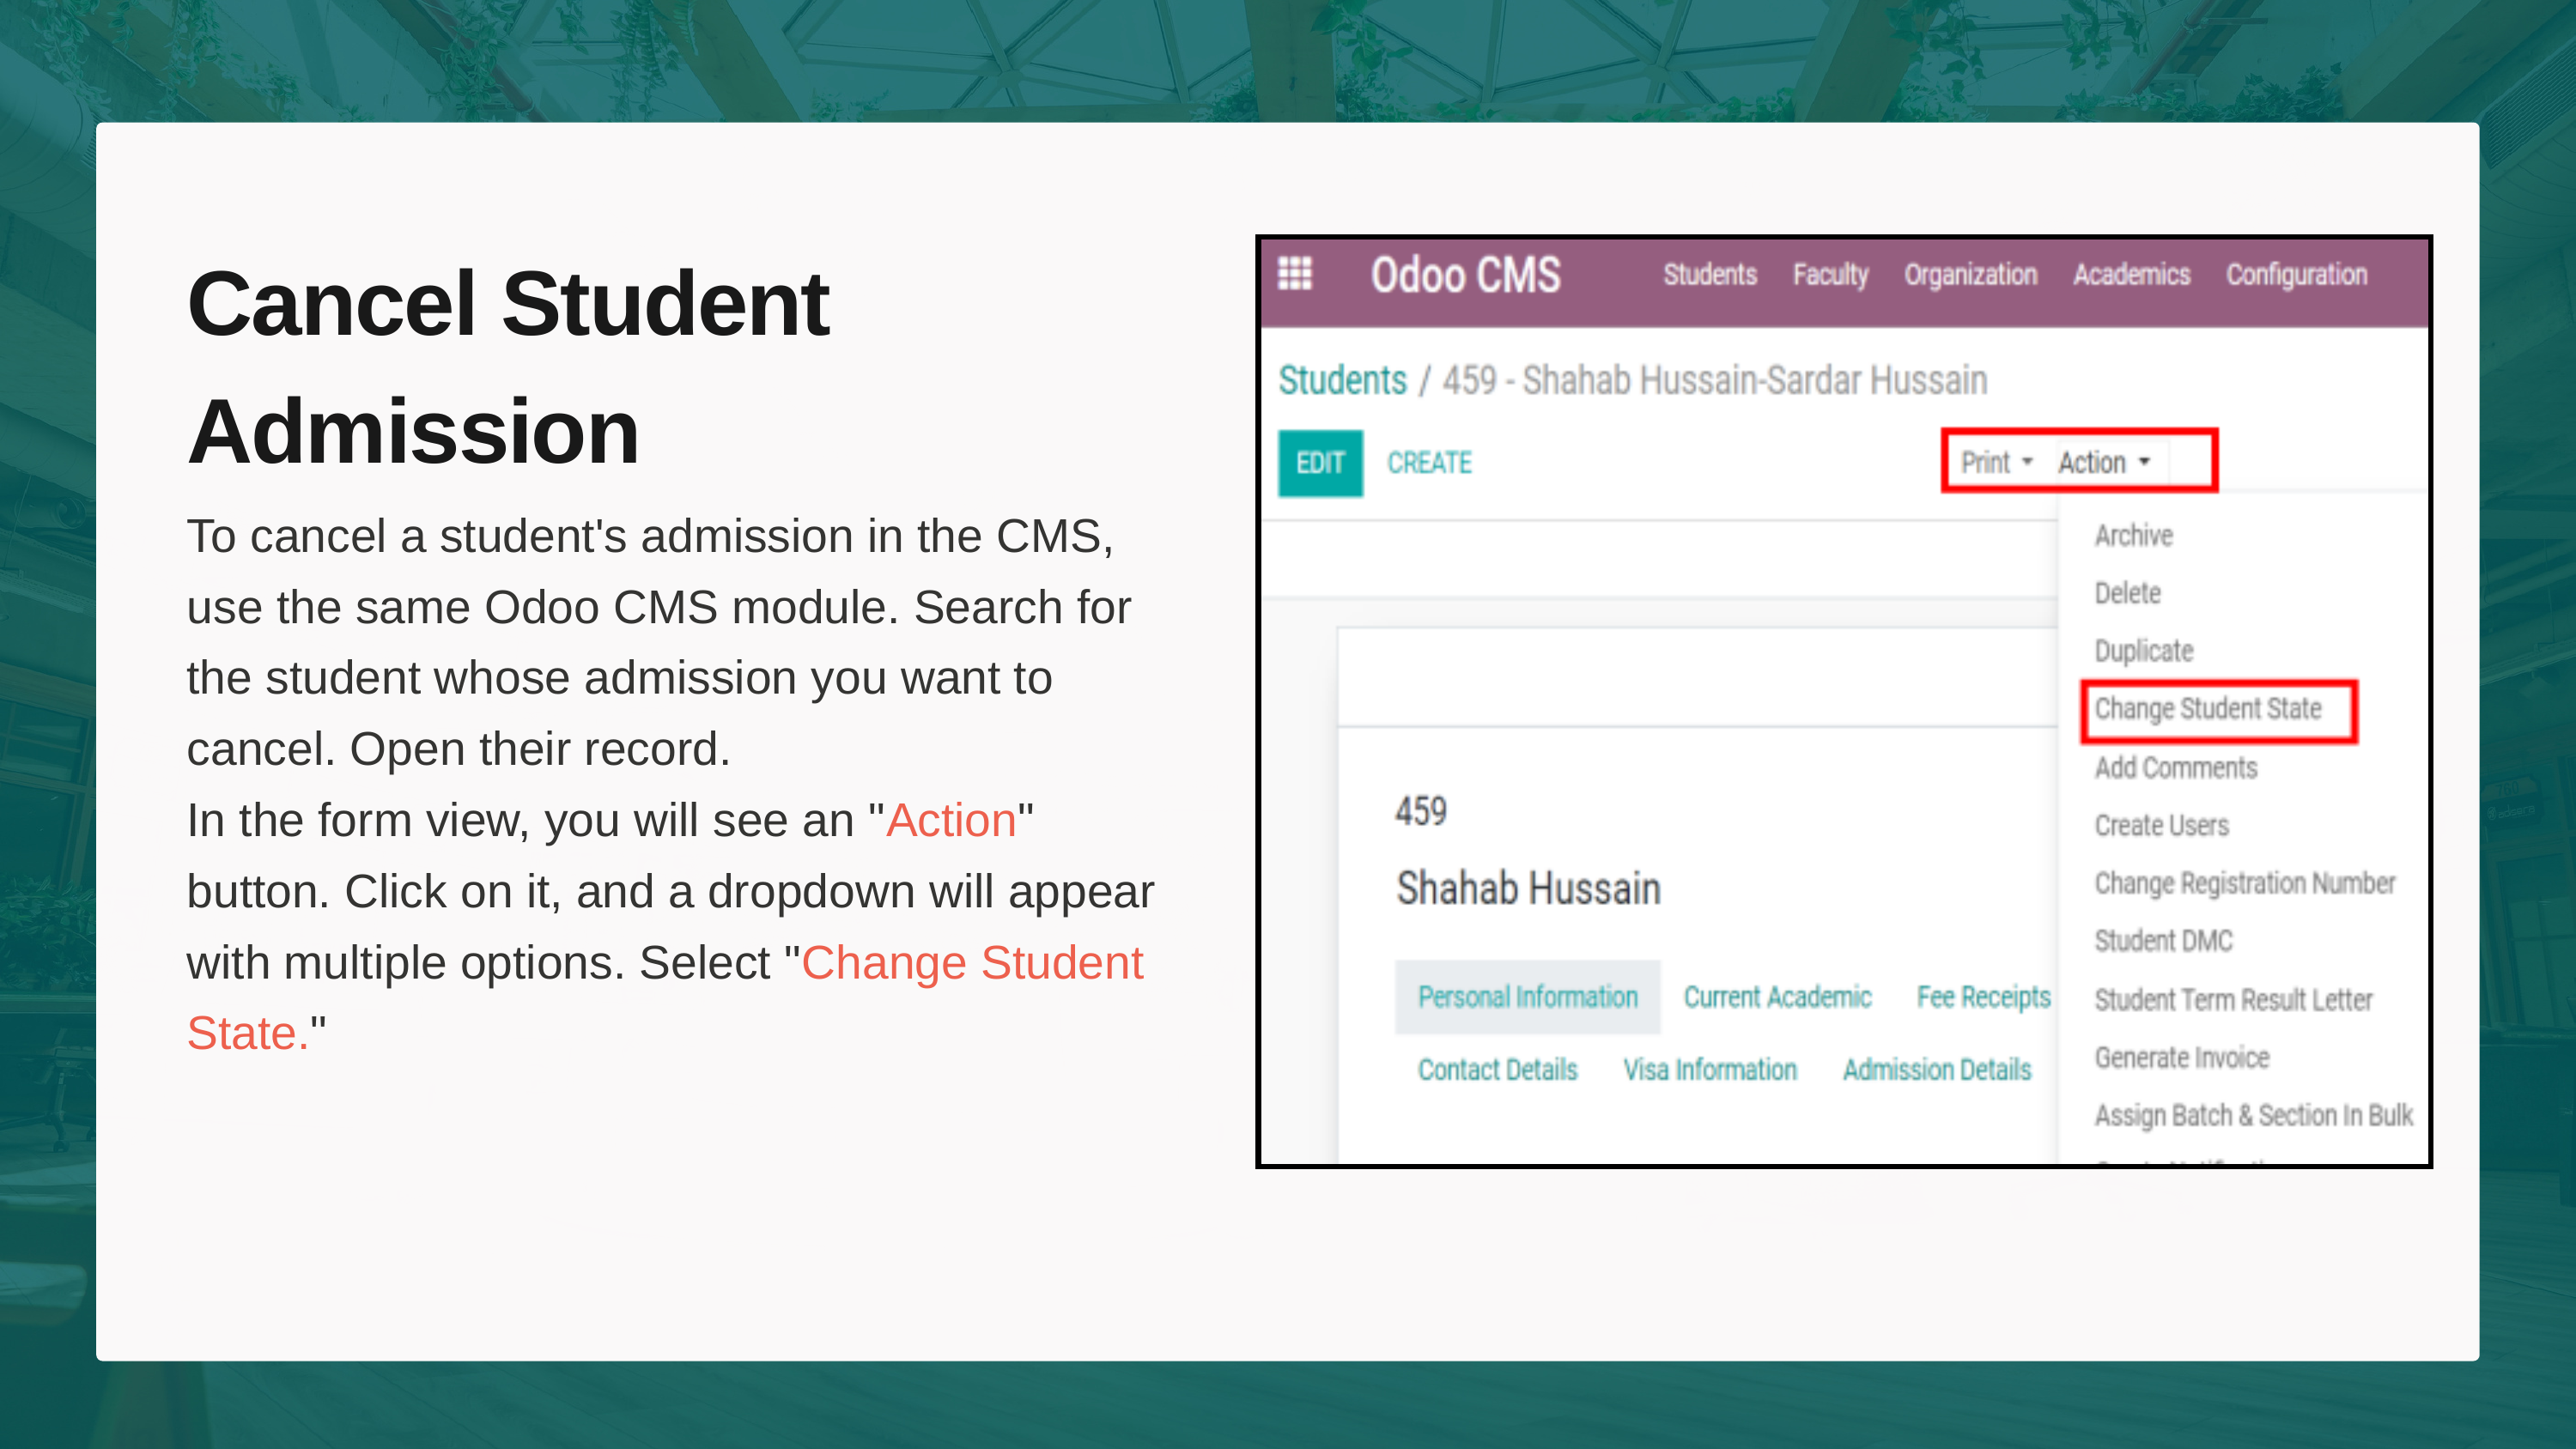

Cancel Student Admission

To cancel a student's admission in the CMS, use the same Odoo CMS module. Search for the student whose admission you want to cancel. Open their record.
In the form view, you will see an "Action" button. Click on it, and a dropdown will appear with multiple options. Select "Change Student State."